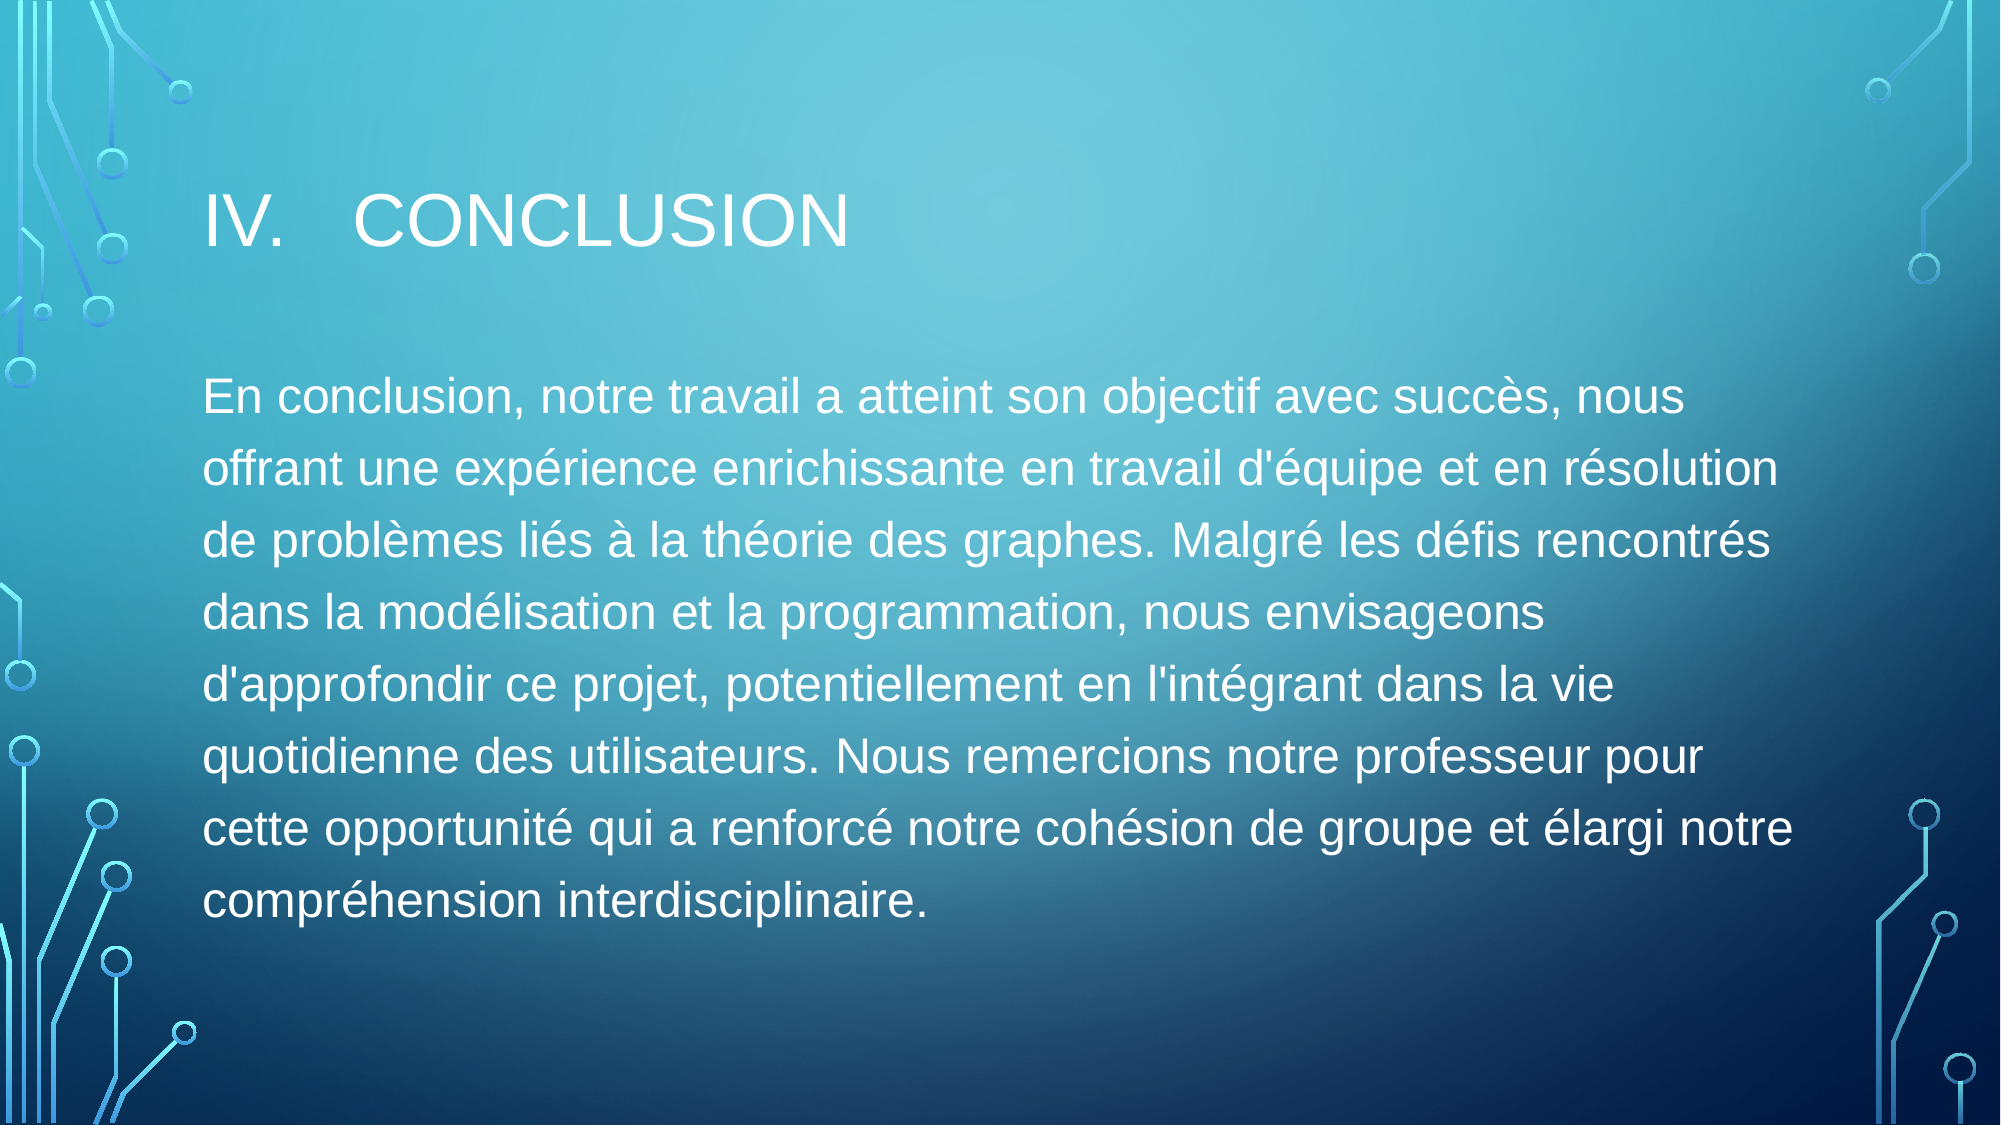

# iv.	CONCLUSION
En conclusion, notre travail a atteint son objectif avec succès, nous offrant une expérience enrichissante en travail d'équipe et en résolution de problèmes liés à la théorie des graphes. Malgré les défis rencontrés dans la modélisation et la programmation, nous envisageons d'approfondir ce projet, potentiellement en l'intégrant dans la vie quotidienne des utilisateurs. Nous remercions notre professeur pour cette opportunité qui a renforcé notre cohésion de groupe et élargi notre compréhension interdisciplinaire.